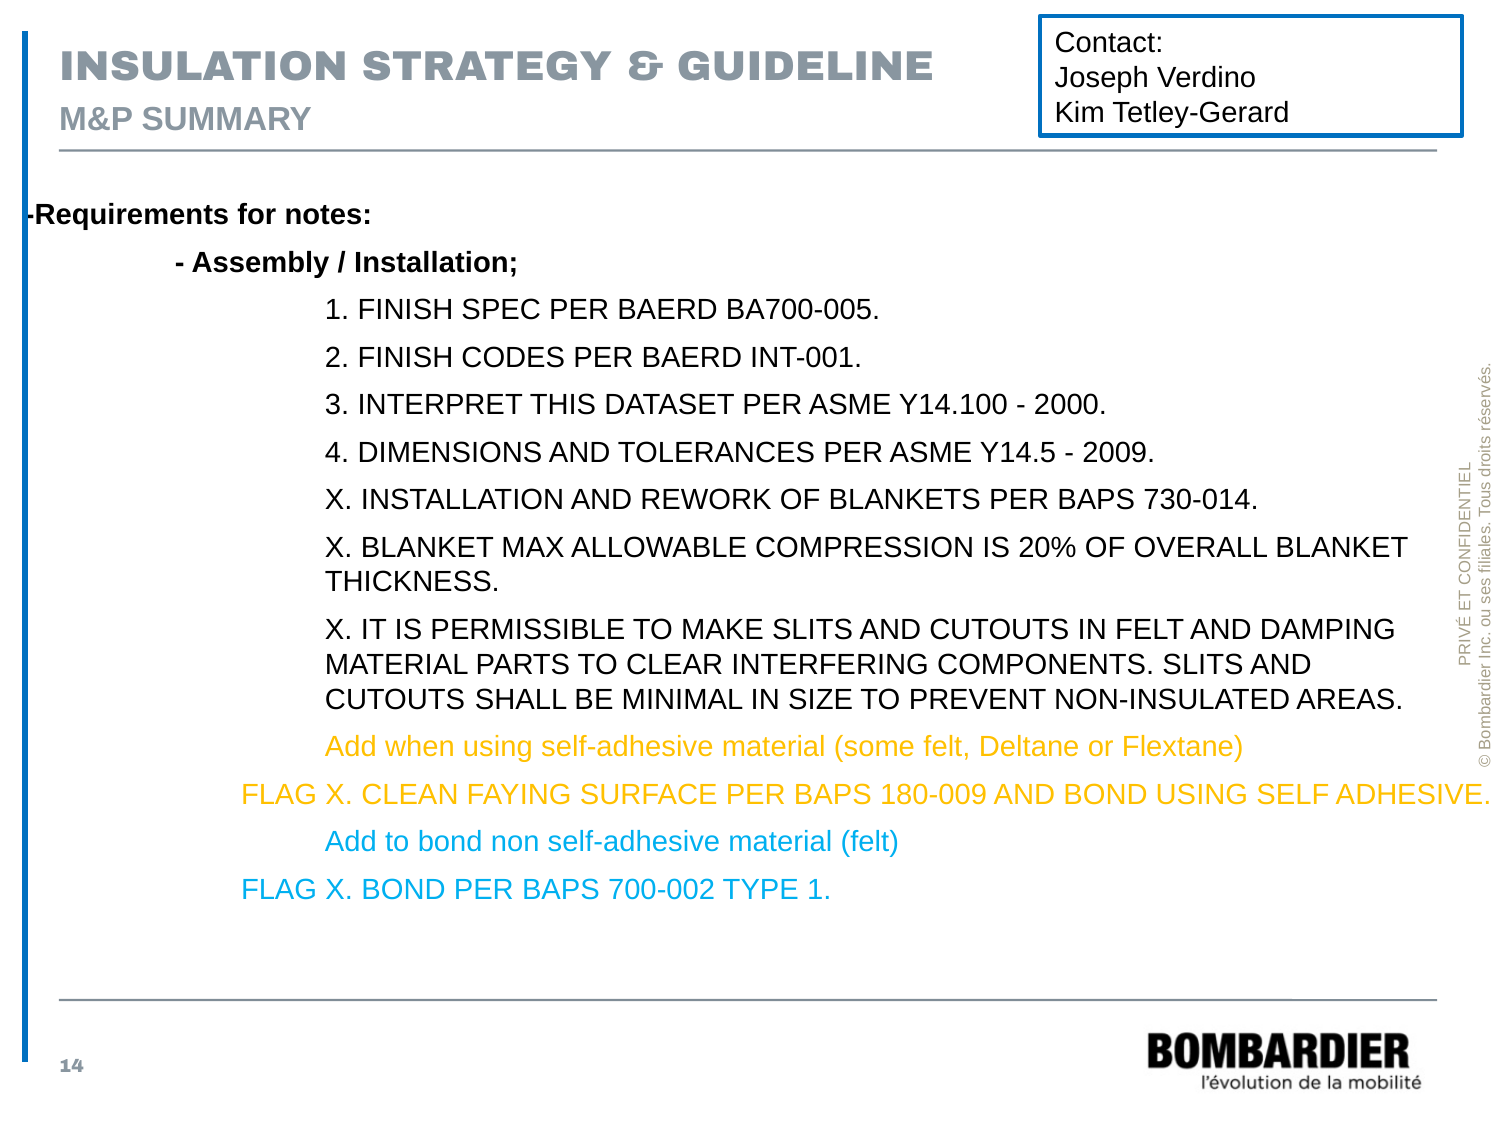

Contact:
Joseph Verdino
Kim Tetley-Gerard
# INSULATION STRATEGY & GUIDELINE
M&P Summary
-Requirements for notes:
	- Assembly / Installation;
		1. FINISH SPEC PER BAERD BA700-005.
 		2. FINISH CODES PER BAERD INT-001.
 		3. INTERPRET THIS DATASET PER ASME Y14.100 - 2000.
 		4. DIMENSIONS AND TOLERANCES PER ASME Y14.5 - 2009.
		X. INSTALLATION AND REWORK OF BLANKETS PER BAPS 730-014.
		X. BLANKET MAX ALLOWABLE COMPRESSION IS 20% OF OVERALL BLANKET 		THICKNESS.
		X. IT IS PERMISSIBLE TO MAKE SLITS AND CUTOUTS IN FELT AND DAMPING 		MATERIAL PARTS TO CLEAR INTERFERING COMPONENTS. SLITS AND 			CUTOUTS 	SHALL BE MINIMAL IN SIZE TO PREVENT NON-INSULATED AREAS.
		Add when using self-adhesive material (some felt, Deltane or Flextane)
	        FLAG X. CLEAN FAYING SURFACE PER BAPS 180-009 AND BOND USING SELF ADHESIVE.
		Add to bond non self-adhesive material (felt)
	        FLAG X. BOND PER BAPS 700-002 TYPE 1.

14